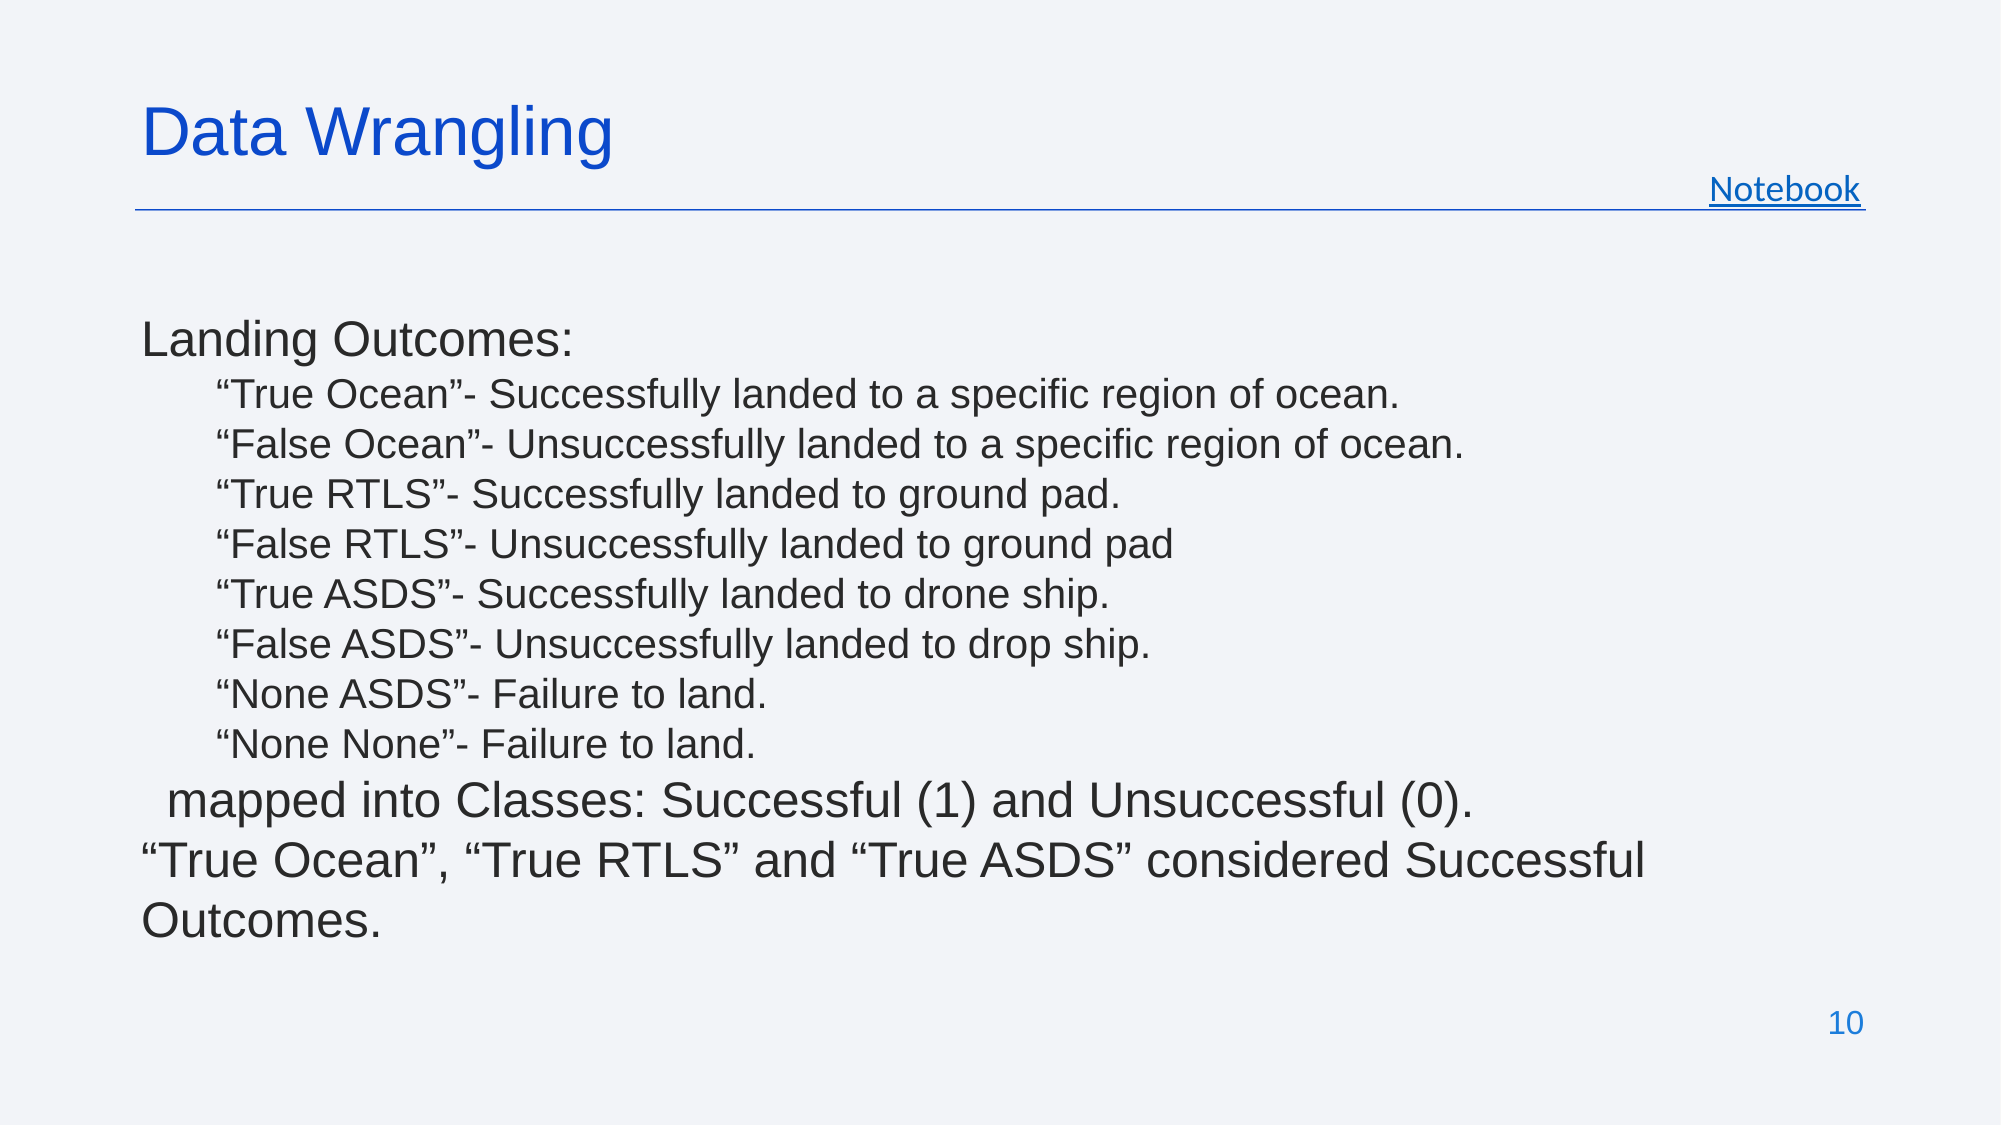

Data Wrangling
Notebook
Landing Outcomes:
“True Ocean”- Successfully landed to a specific region of ocean.
“False Ocean”- Unsuccessfully landed to a specific region of ocean.
“True RTLS”- Successfully landed to ground pad.
“False RTLS”- Unsuccessfully landed to ground pad
“True ASDS”- Successfully landed to drone ship.
“False ASDS”- Unsuccessfully landed to drop ship.
“None ASDS”- Failure to land.
“None None”- Failure to land.
   mapped into Classes: Successful (1) and Unsuccessful (0).
“True Ocean”, “True RTLS” and “True ASDS” considered Successful Outcomes.

10